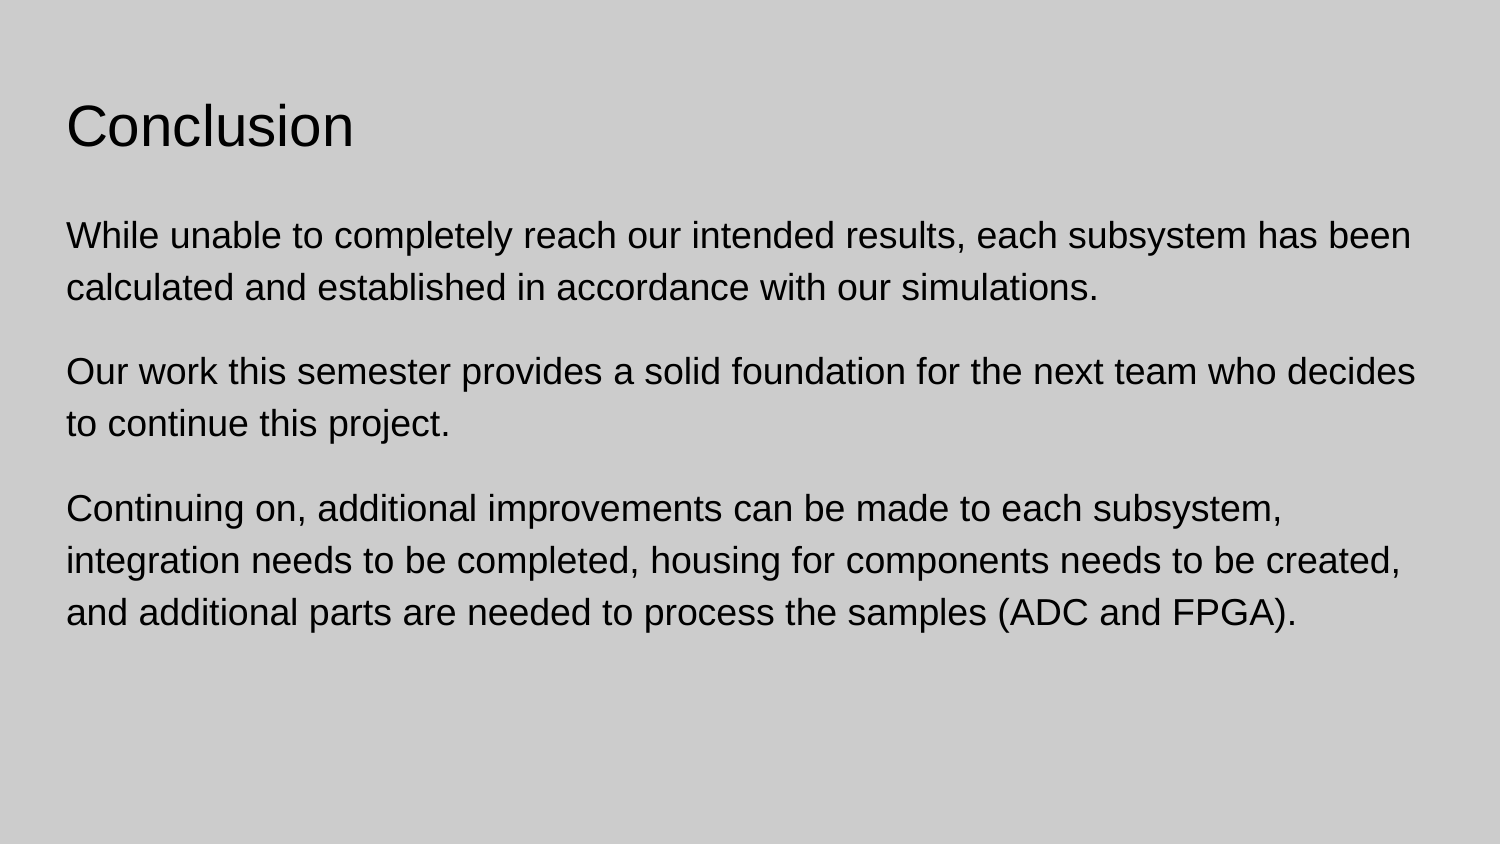

# Conclusion
While unable to completely reach our intended results, each subsystem has been calculated and established in accordance with our simulations.
Our work this semester provides a solid foundation for the next team who decides to continue this project.
Continuing on, additional improvements can be made to each subsystem, integration needs to be completed, housing for components needs to be created, and additional parts are needed to process the samples (ADC and FPGA).